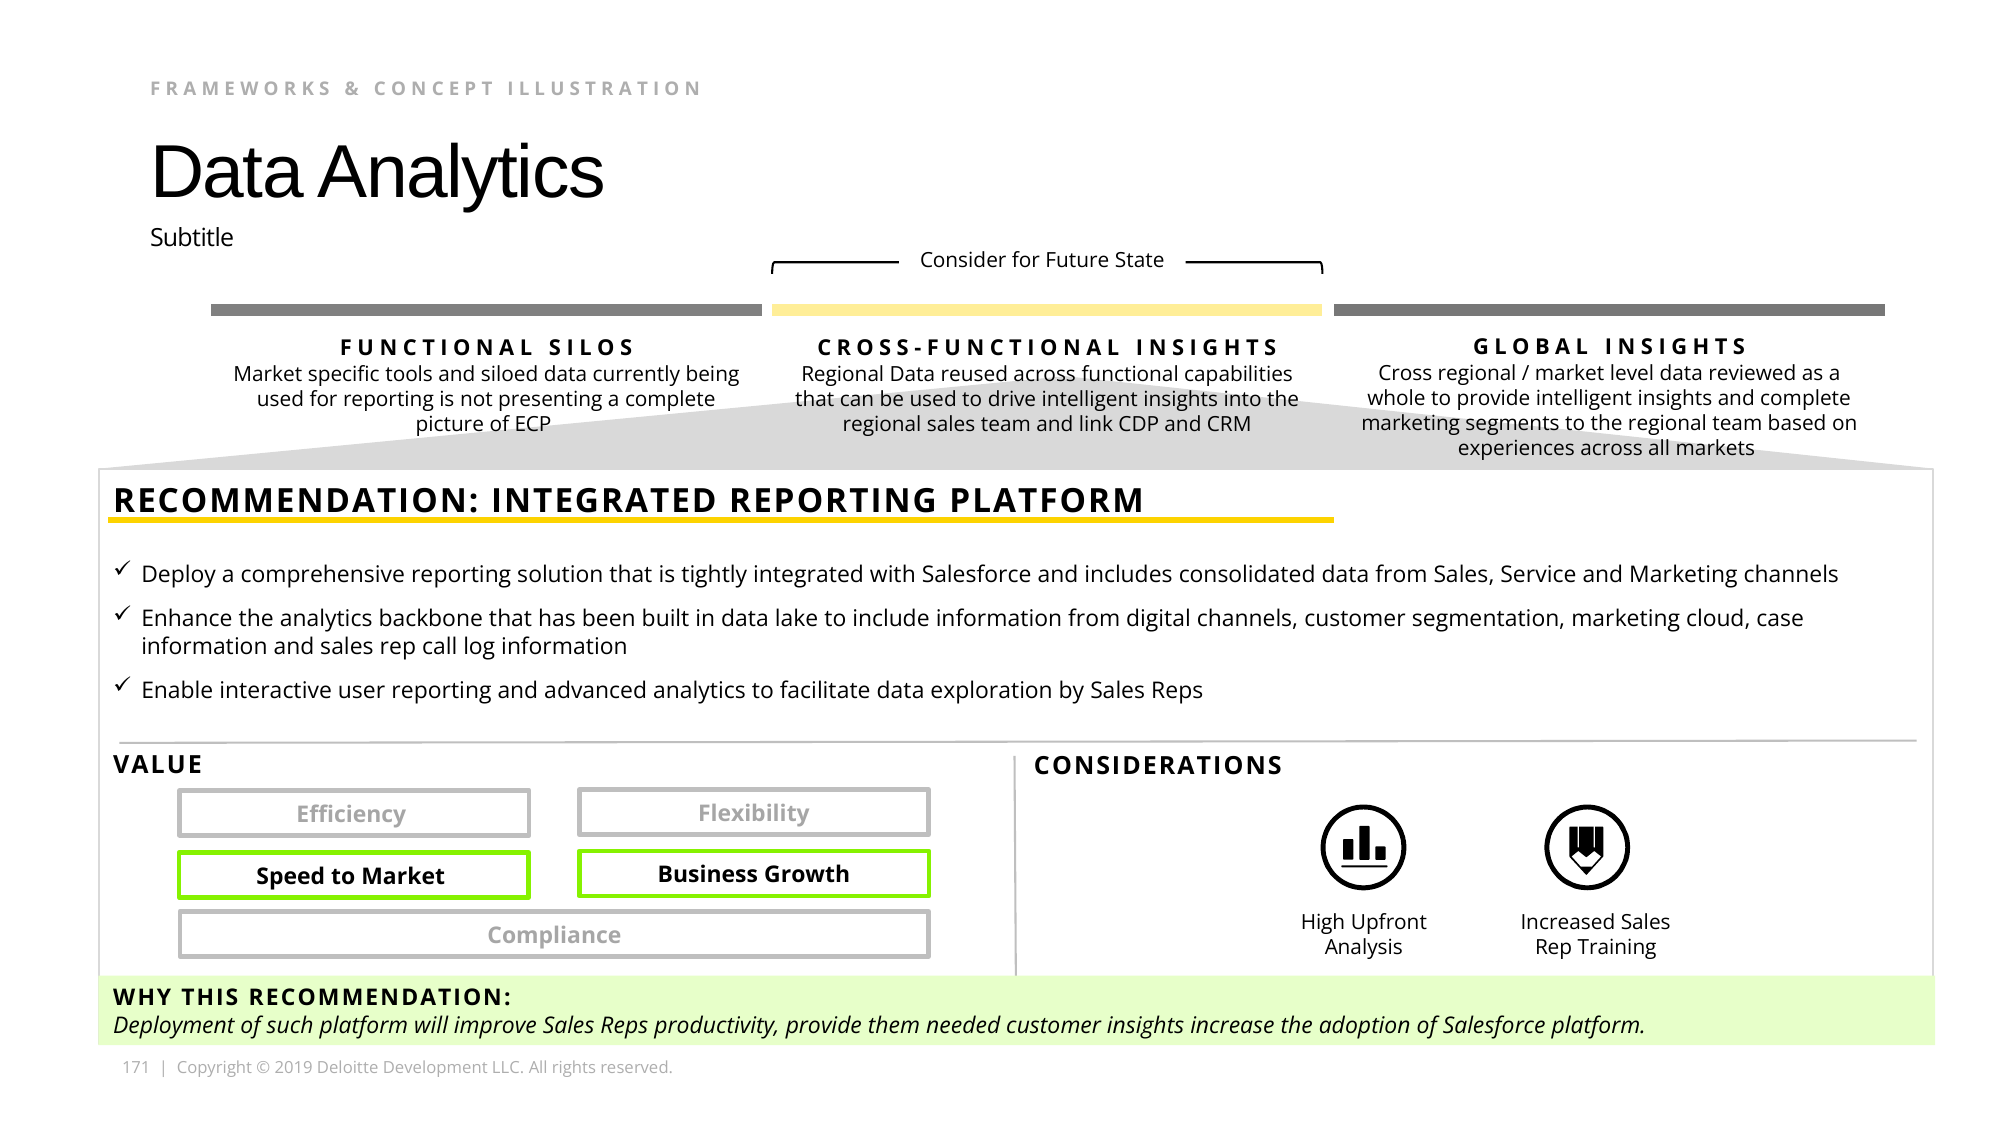

FRAMEWORKS & CONCEPT ILLUSTRATION

# Data Analytics
Subtitle
Consider for Future State
GLOBAL INSIGHTS
Cross regional / market level data reviewed as a whole to provide intelligent insights and complete marketing segments to the regional team based on experiences across all markets

FUNCTIONAL SILOS
Market specific tools and siloed data currently being used for reporting is not presenting a complete picture of ECP
CROSS-FUNCTIONAL INSIGHTS
Regional Data reused across functional capabilities that can be used to drive intelligent insights into the regional sales team and link CDP and CRM

RECOMMENDATION: INTEGRATED REPORTING PLATFORM
Deploy a comprehensive reporting solution that is tightly integrated with Salesforce and includes consolidated data from Sales, Service and Marketing channels
Enhance the analytics backbone that has been built in data lake to include information from digital channels, customer segmentation, marketing cloud, case information and sales rep call log information
Enable interactive user reporting and advanced analytics to facilitate data exploration by Sales Reps
VALUE
CONSIDERATIONS
Flexibility
Efficiency

Business Growth
Speed to Market
High Upfront Analysis
Increased Sales Rep Training
Compliance
WHY THIS RECOMMENDATION:
Deployment of such platform will improve Sales Reps productivity, provide them needed customer insights increase the adoption of Salesforce platform.